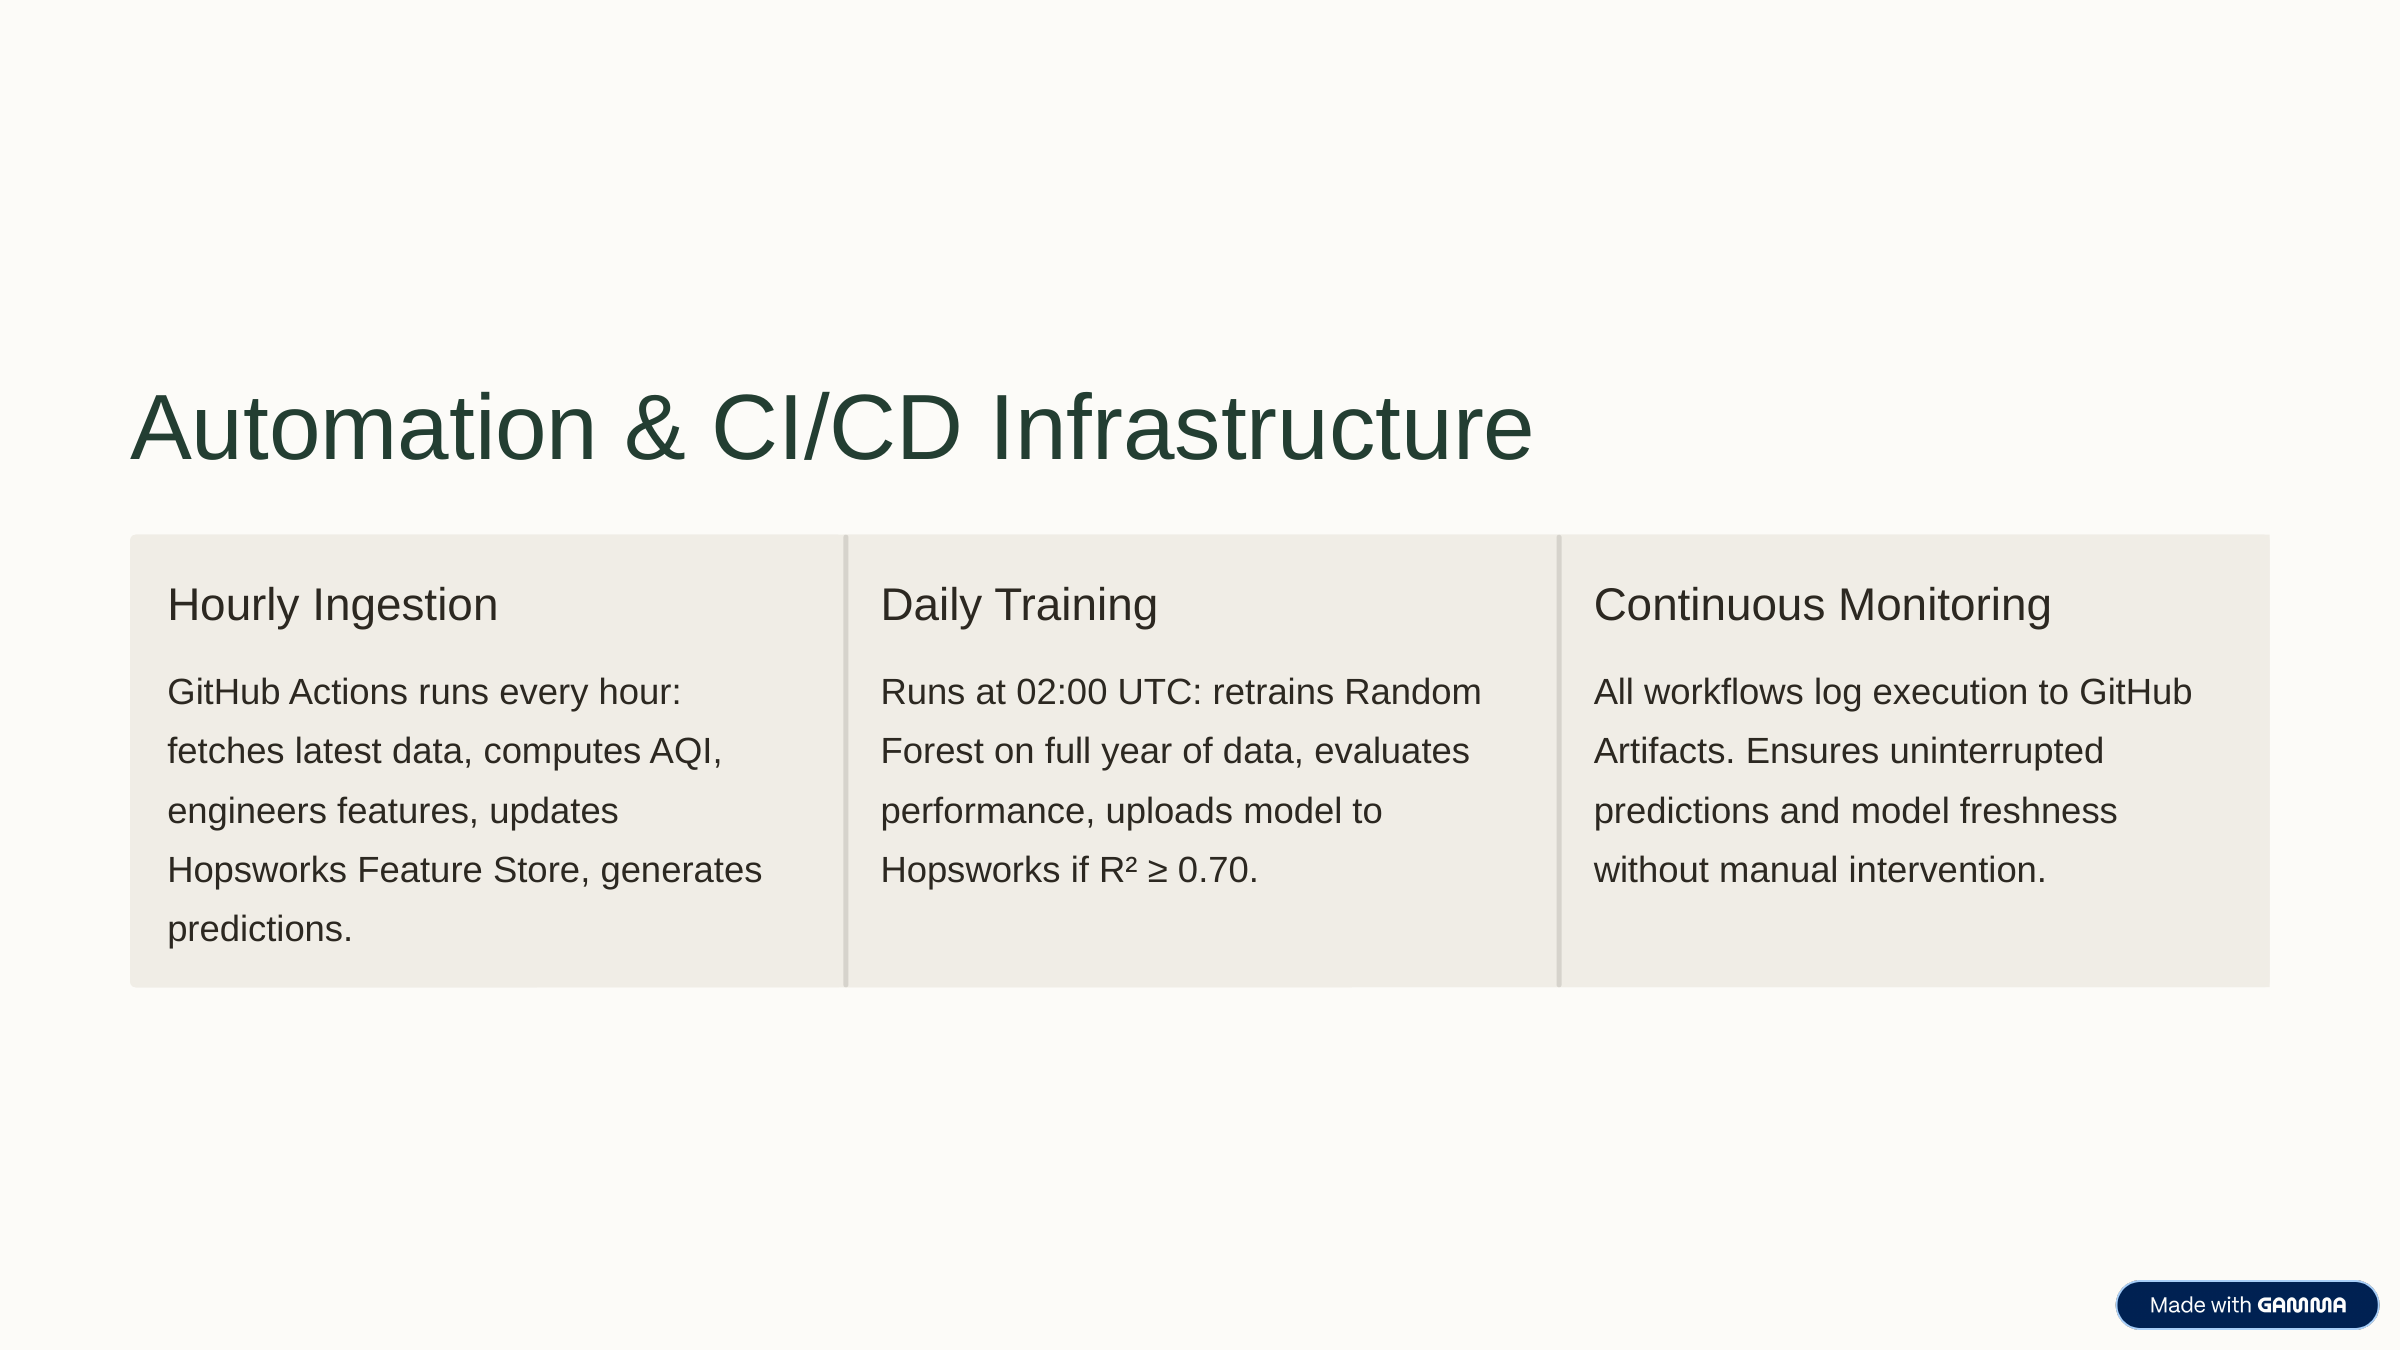

Automation & CI/CD Infrastructure

Hourly Ingestion
Daily Training
Continuous Monitoring
GitHub Actions runs every hour: fetches latest data, computes AQI, engineers features, updates Hopsworks Feature Store, generates predictions.
Runs at 02:00 UTC: retrains Random Forest on full year of data, evaluates performance, uploads model to Hopsworks if R² ≥ 0.70.
All workflows log execution to GitHub Artifacts. Ensures uninterrupted predictions and model freshness without manual intervention.